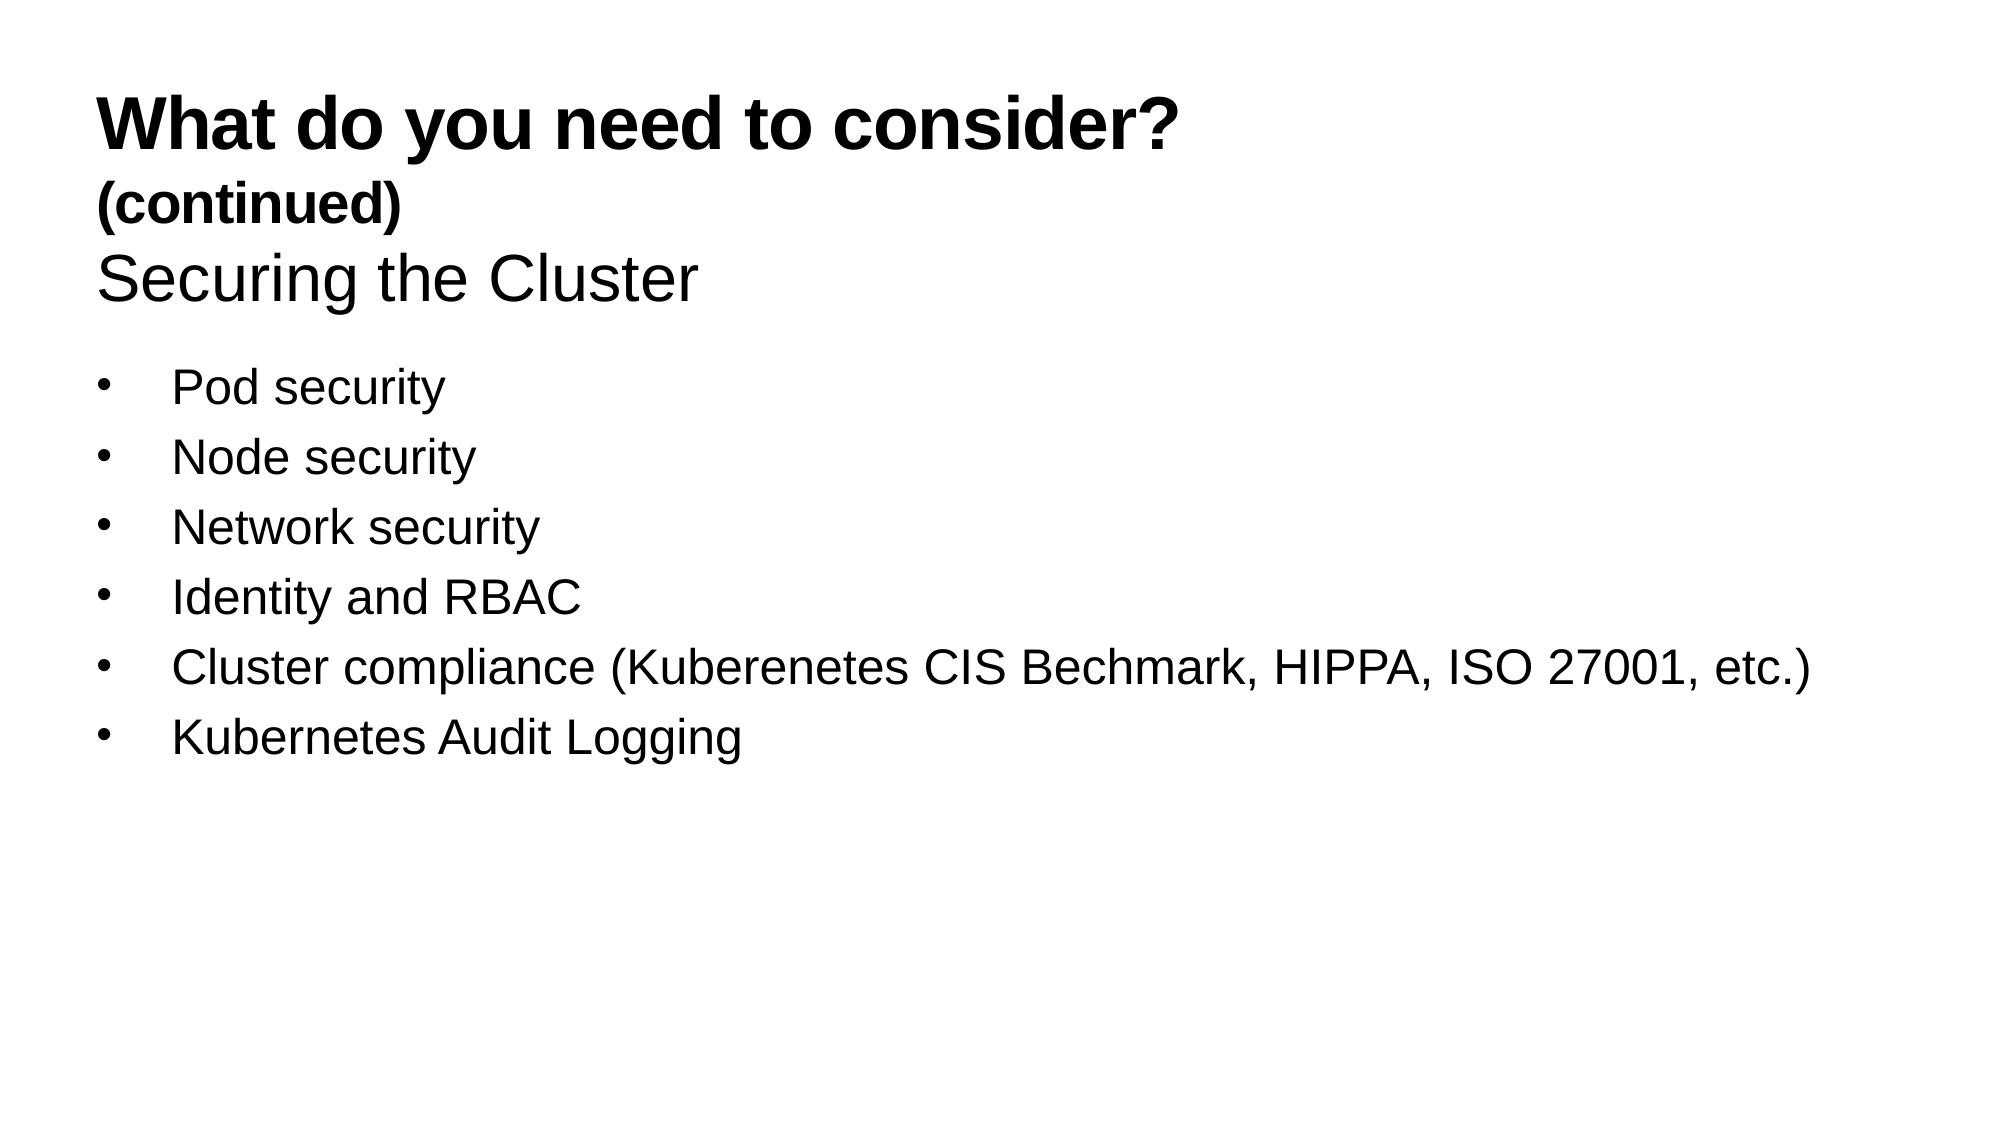

# What do you need to consider?                        (continued)
Securing the Cluster

Pod security
Node security
Network security
Identity and RBAC
Cluster compliance (Kuberenetes CIS Bechmark, HIPPA, ISO 27001, etc.)
Kubernetes Audit Logging